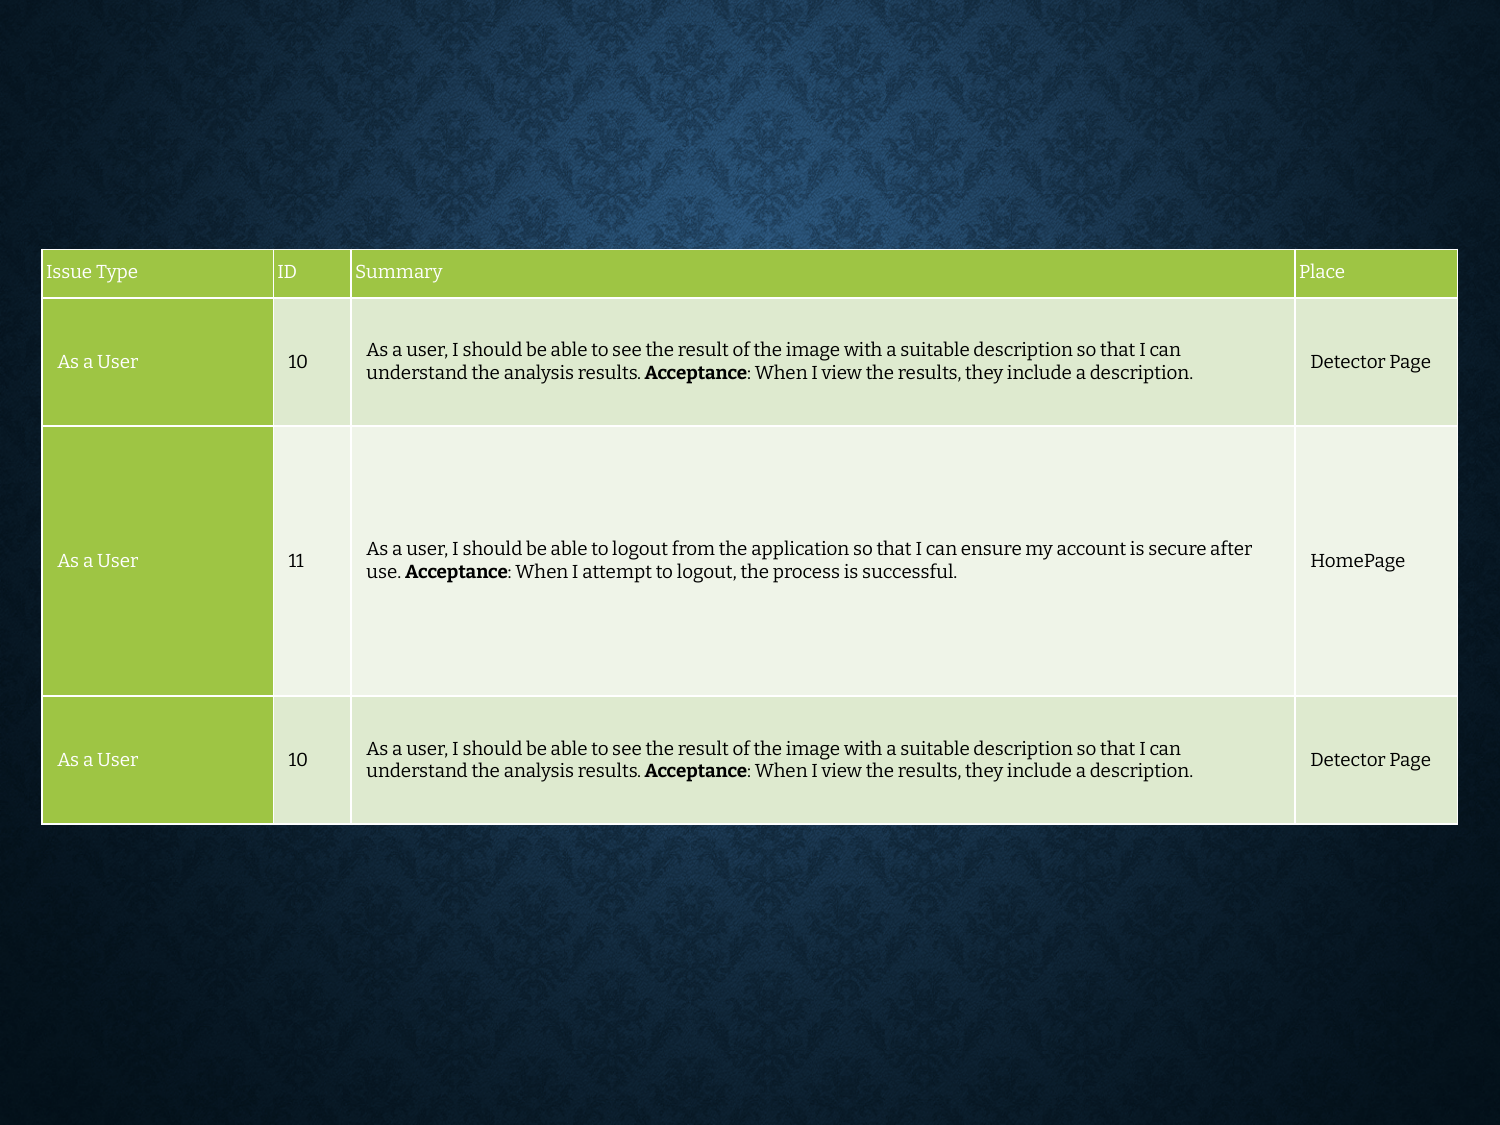

| Issue Type | ID | Summary | Place |
| --- | --- | --- | --- |
| As a User | 10 | As a user, I should be able to see the result of the image with a suitable description so that I can understand the analysis results. Acceptance: When I view the results, they include a description. | Detector Page |
| As a User | 11 | As a user, I should be able to logout from the application so that I can ensure my account is secure after use. Acceptance: When I attempt to logout, the process is successful. | HomePage |
| As a User | 10 | As a user, I should be able to see the result of the image with a suitable description so that I can understand the analysis results. Acceptance: When I view the results, they include a description. | Detector Page |